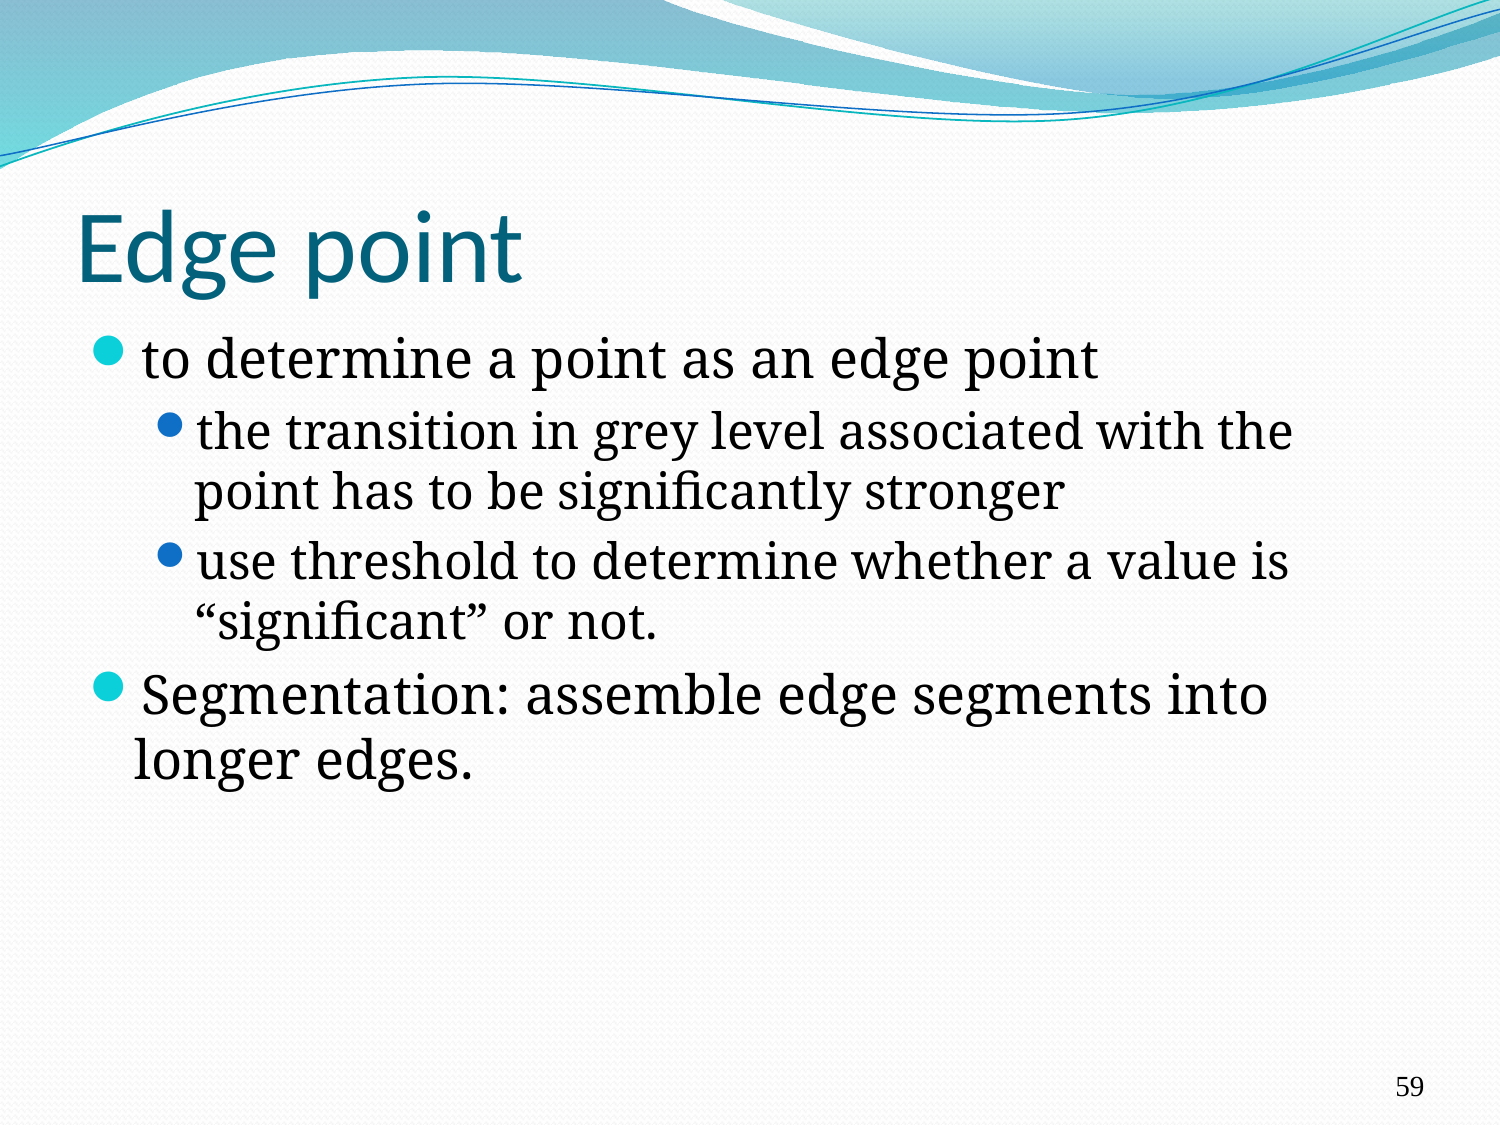

# Edge point
to determine a point as an edge point
the transition in grey level associated with the point has to be significantly stronger
use threshold to determine whether a value is “significant” or not.
Segmentation: assemble edge segments into longer edges.
59